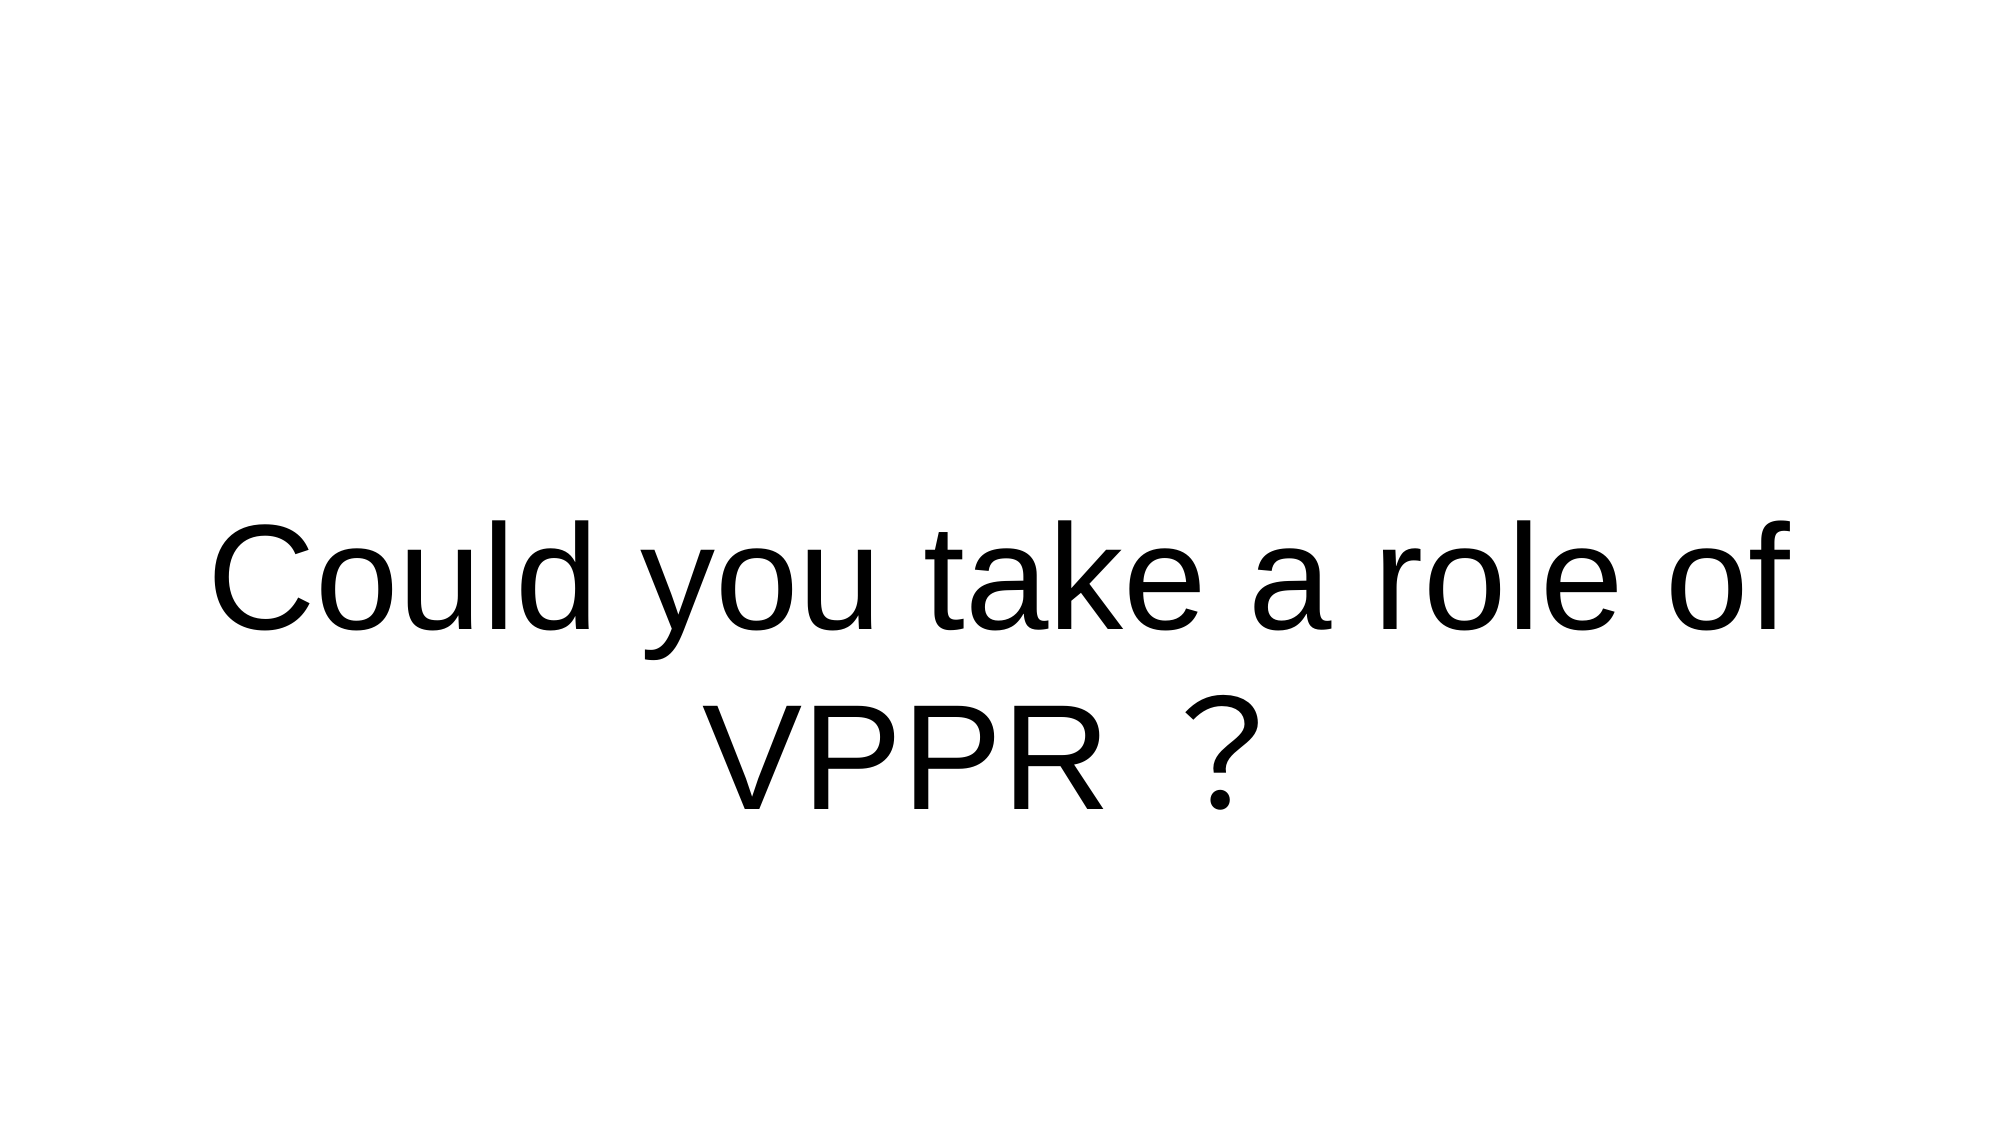

Could you take a role of VPPR？